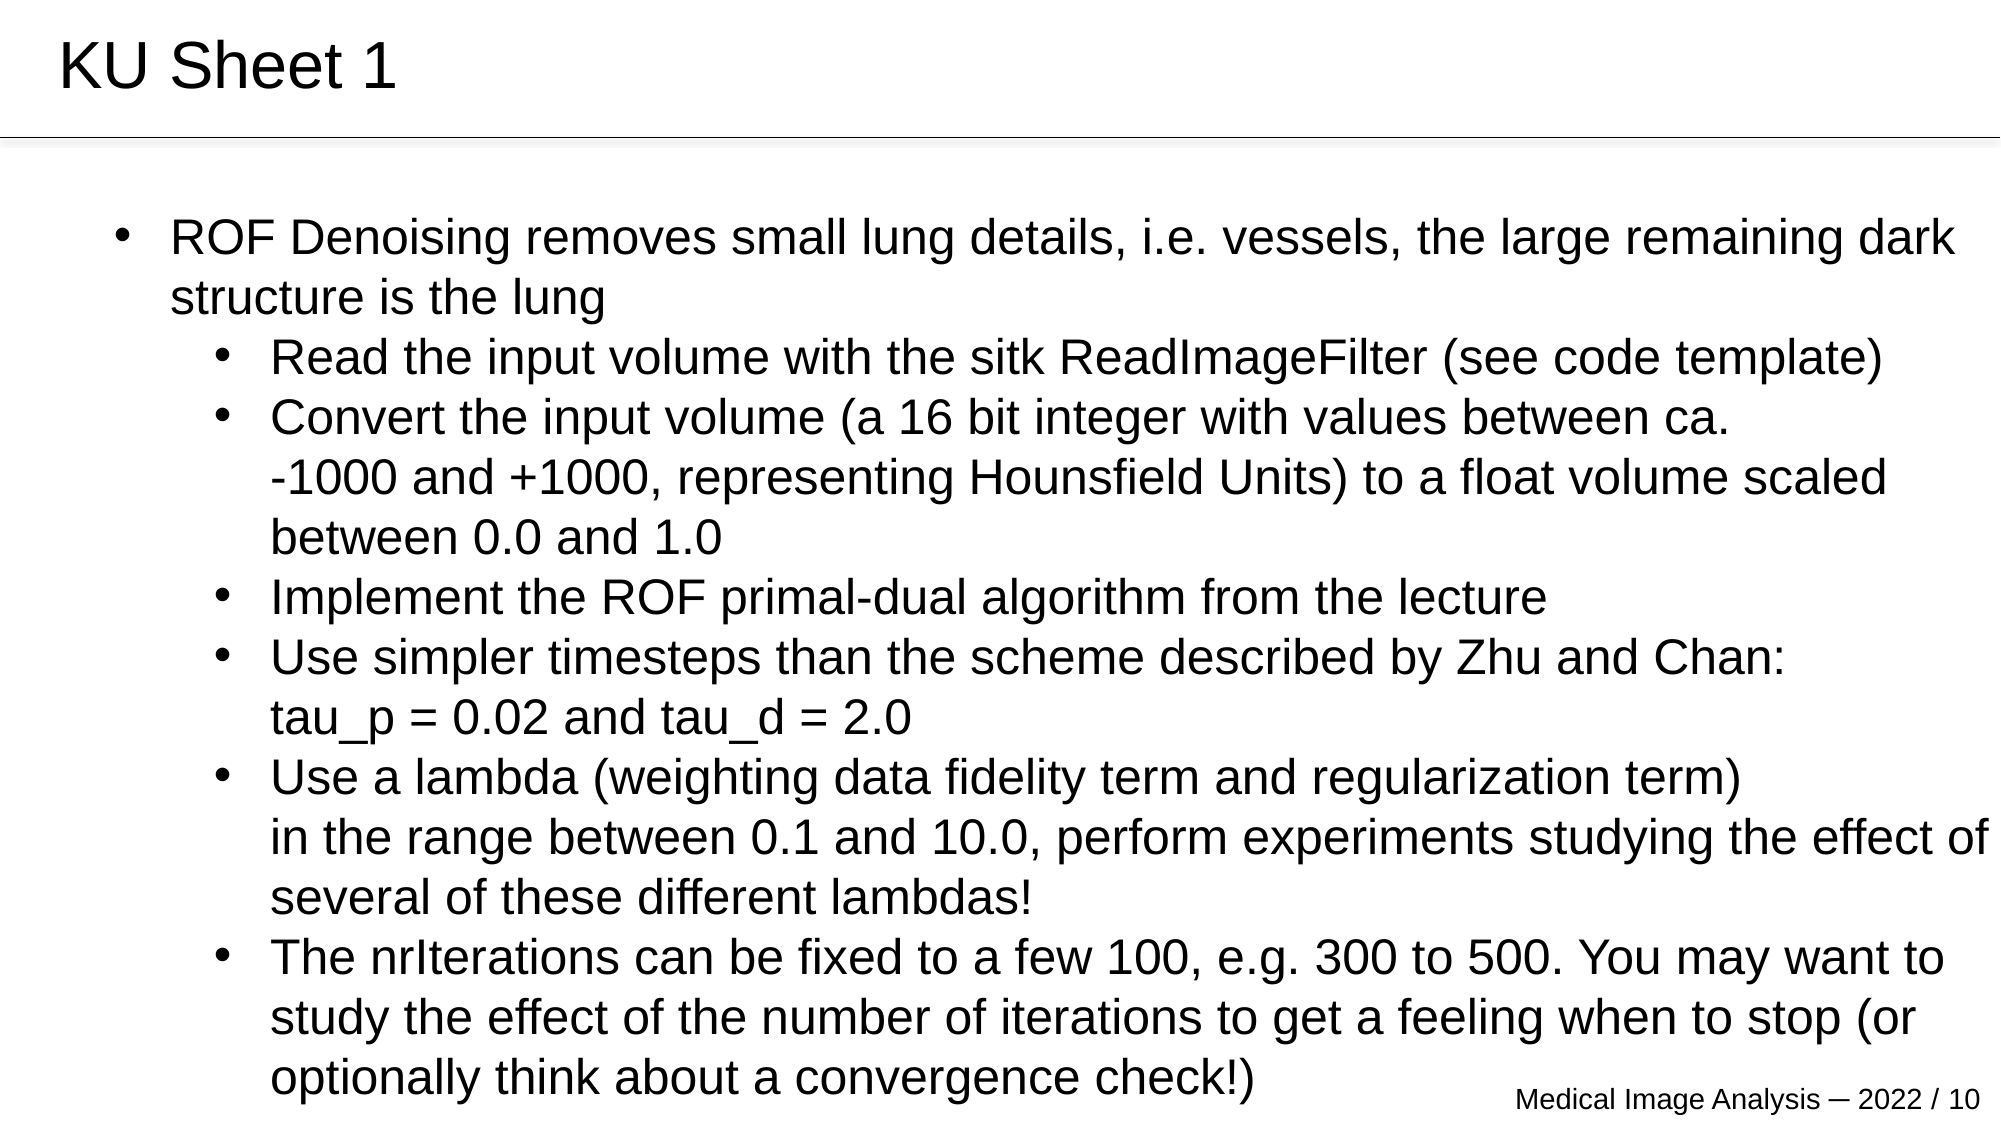

# KU Sheet 1
ROF Denoising removes small lung details, i.e. vessels, the large remaining dark
structure is the lung
Read the input volume with the sitk ReadImageFilter (see code template)
Convert the input volume (a 16 bit integer with values between ca.
-1000 and +1000, representing Hounsfield Units) to a float volume scaled
between 0.0 and 1.0
Implement the ROF primal-dual algorithm from the lecture
Use simpler timesteps than the scheme described by Zhu and Chan:
tau_p = 0.02 and tau_d = 2.0
Use a lambda (weighting data fidelity term and regularization term)
in the range between 0.1 and 10.0, perform experiments studying the effect of
several of these different lambdas!
The nrIterations can be fixed to a few 100, e.g. 300 to 500. You may want to
study the effect of the number of iterations to get a feeling when to stop (or
optionally think about a convergence check!)